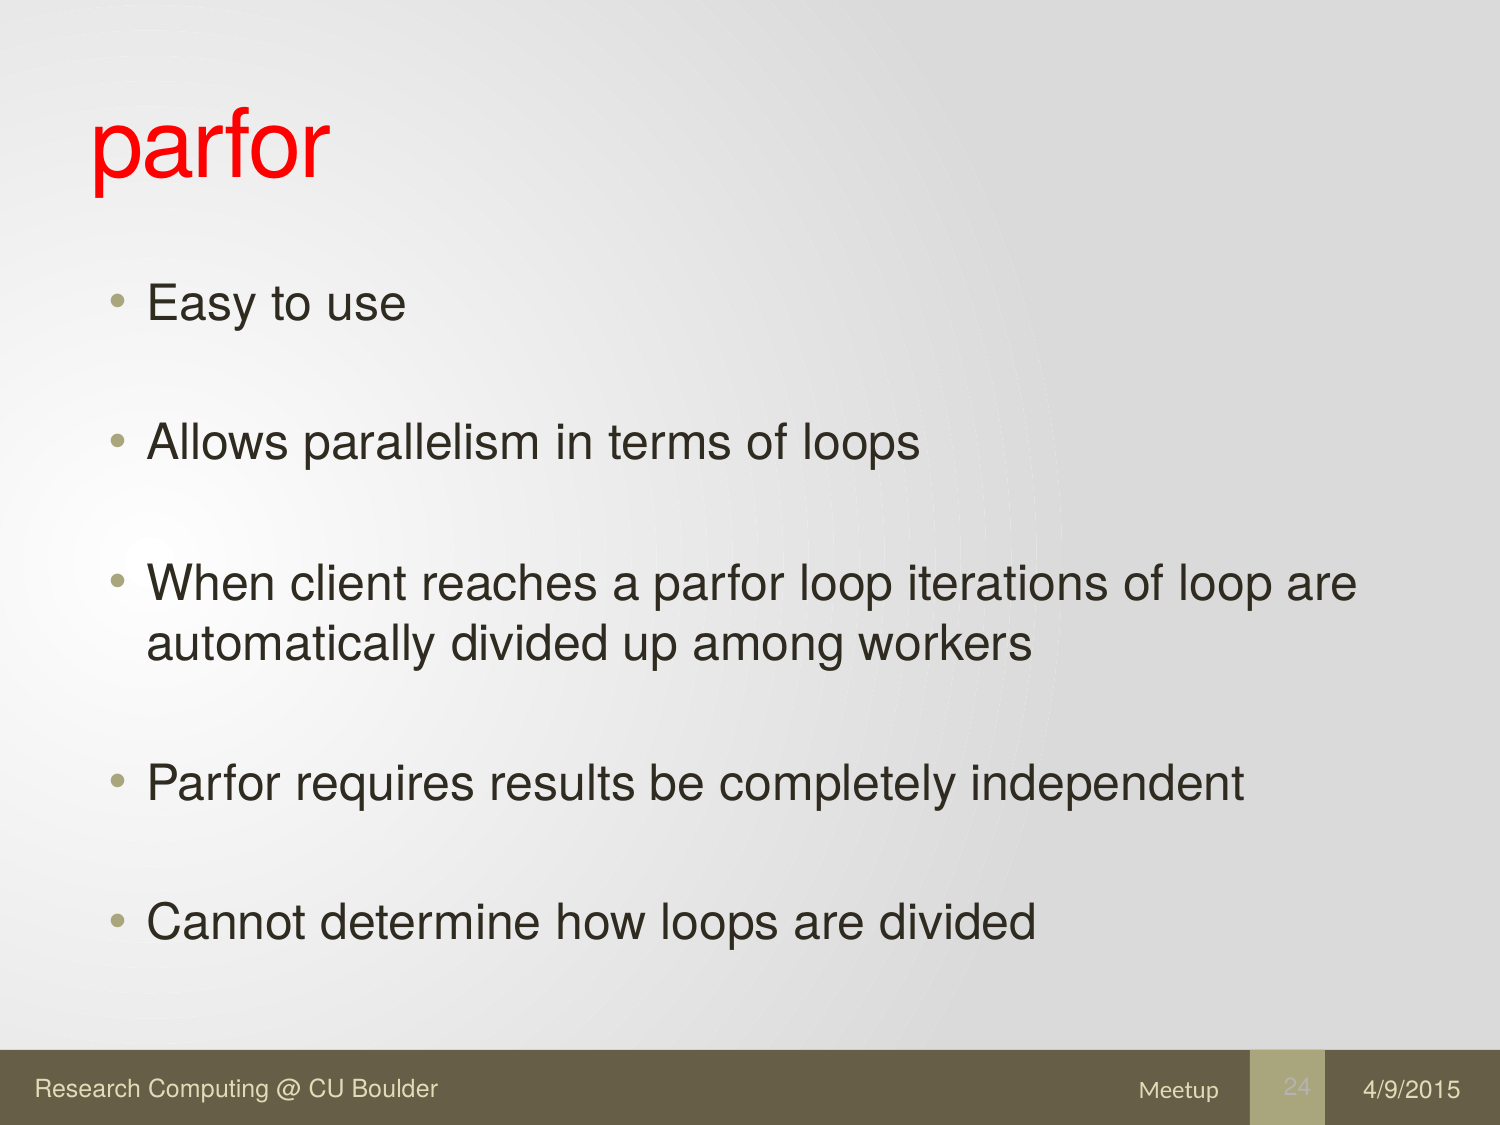

# parfor
Easy to use

Allows parallelism in terms of loops

When client reaches a parfor loop iterations of loop are automatically divided up among workers

Parfor requires results be completely independent

Cannot determine how loops are divided

Meetup
4/9/2015
24